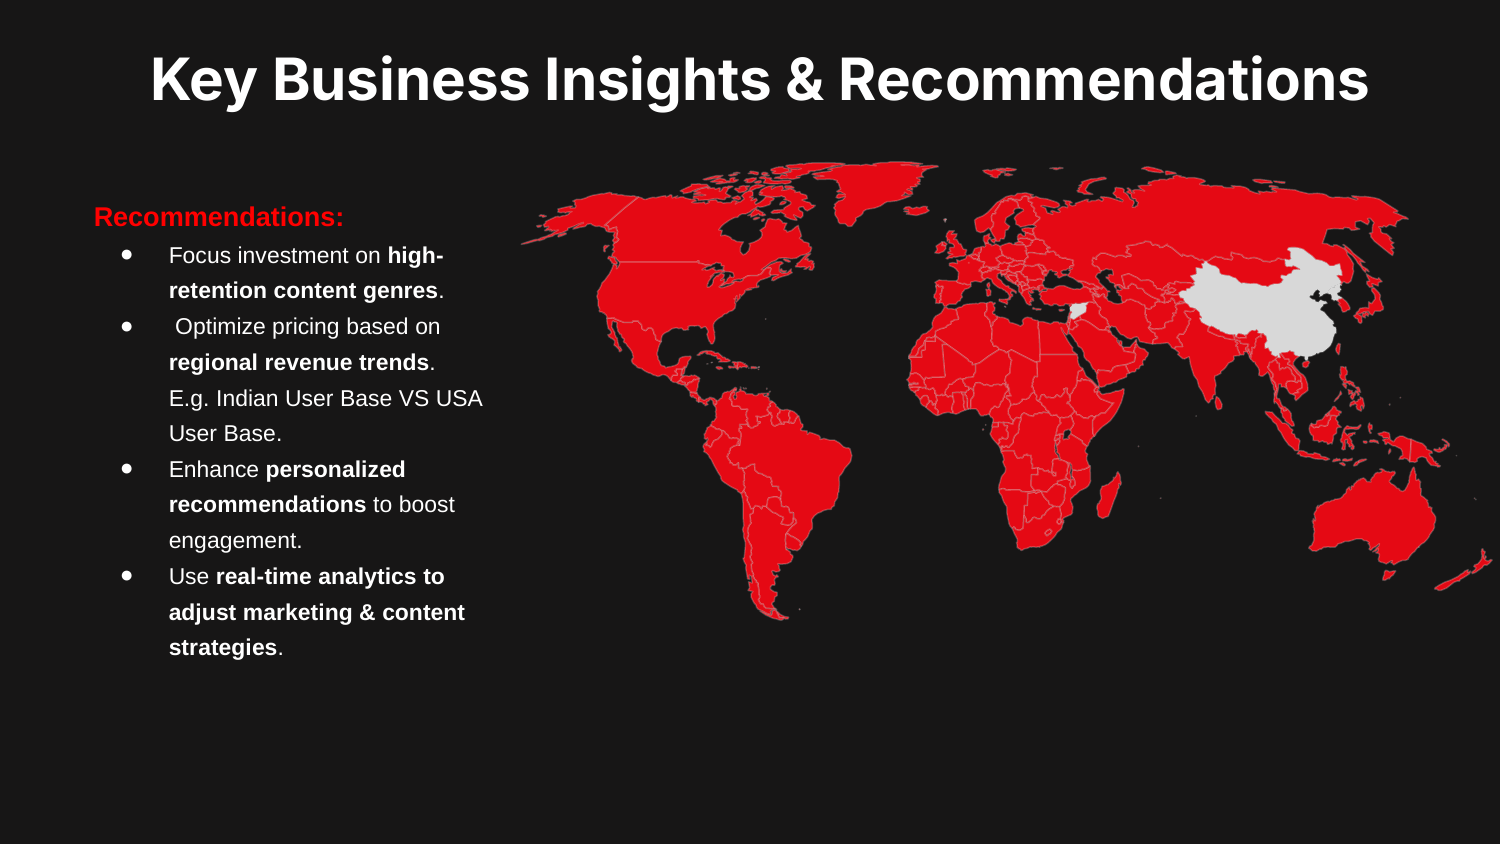

Key Business Insights & Recommendations

Recommendations:
Focus investment on high-retention content genres.
 Optimize pricing based on regional revenue trends.
E.g. Indian User Base VS USA User Base.
Enhance personalized recommendations to boost engagement.
Use real-time analytics to adjust marketing & content strategies.